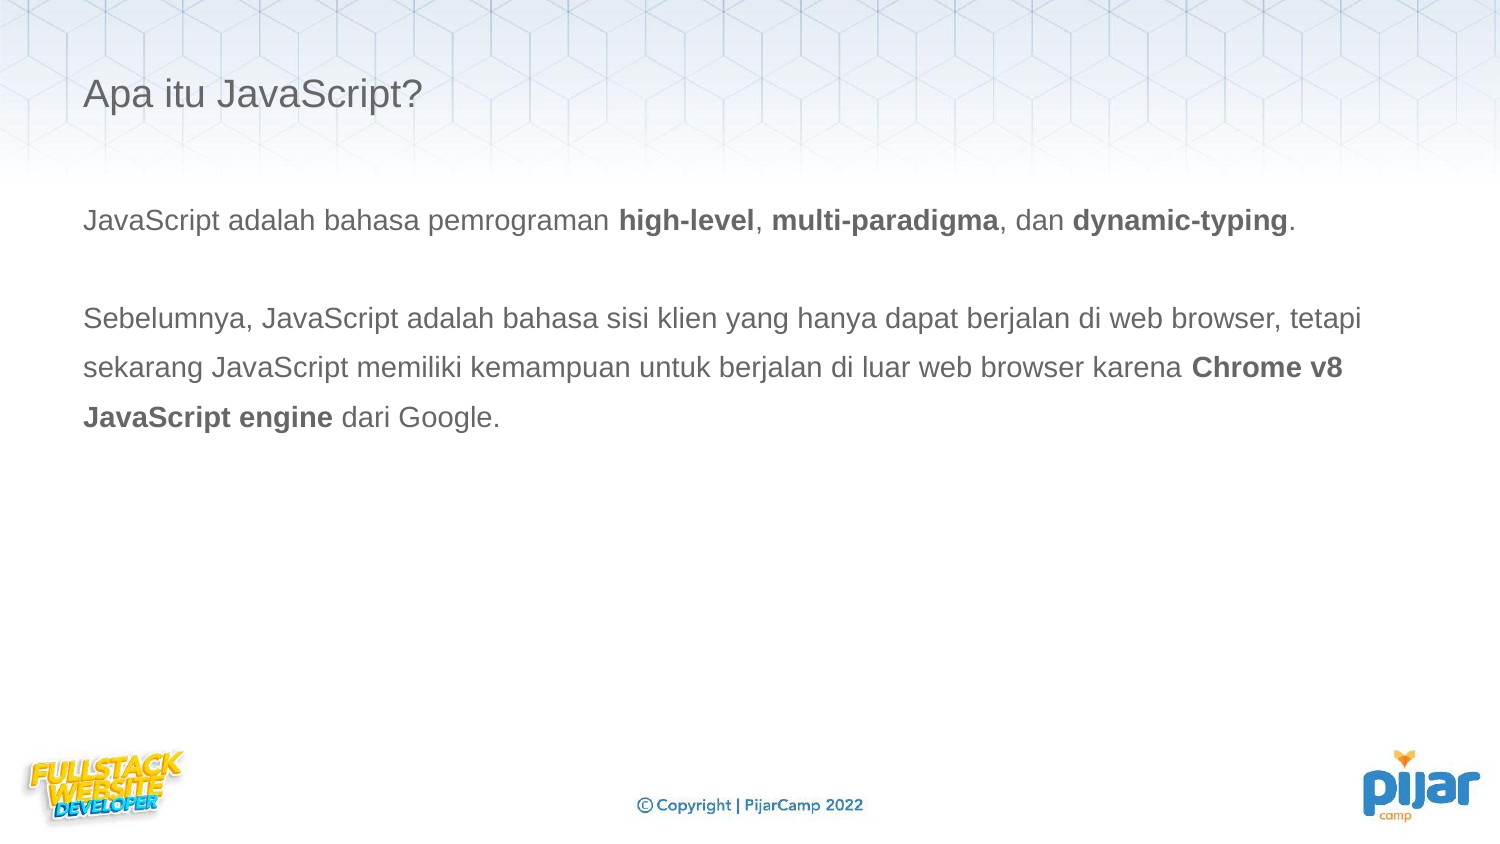

Apa itu JavaScript?
JavaScript adalah bahasa pemrograman high-level, multi-paradigma, dan dynamic-typing.

Sebelumnya, JavaScript adalah bahasa sisi klien yang hanya dapat berjalan di web browser, tetapi sekarang JavaScript memiliki kemampuan untuk berjalan di luar web browser karena Chrome v8 JavaScript engine dari Google.